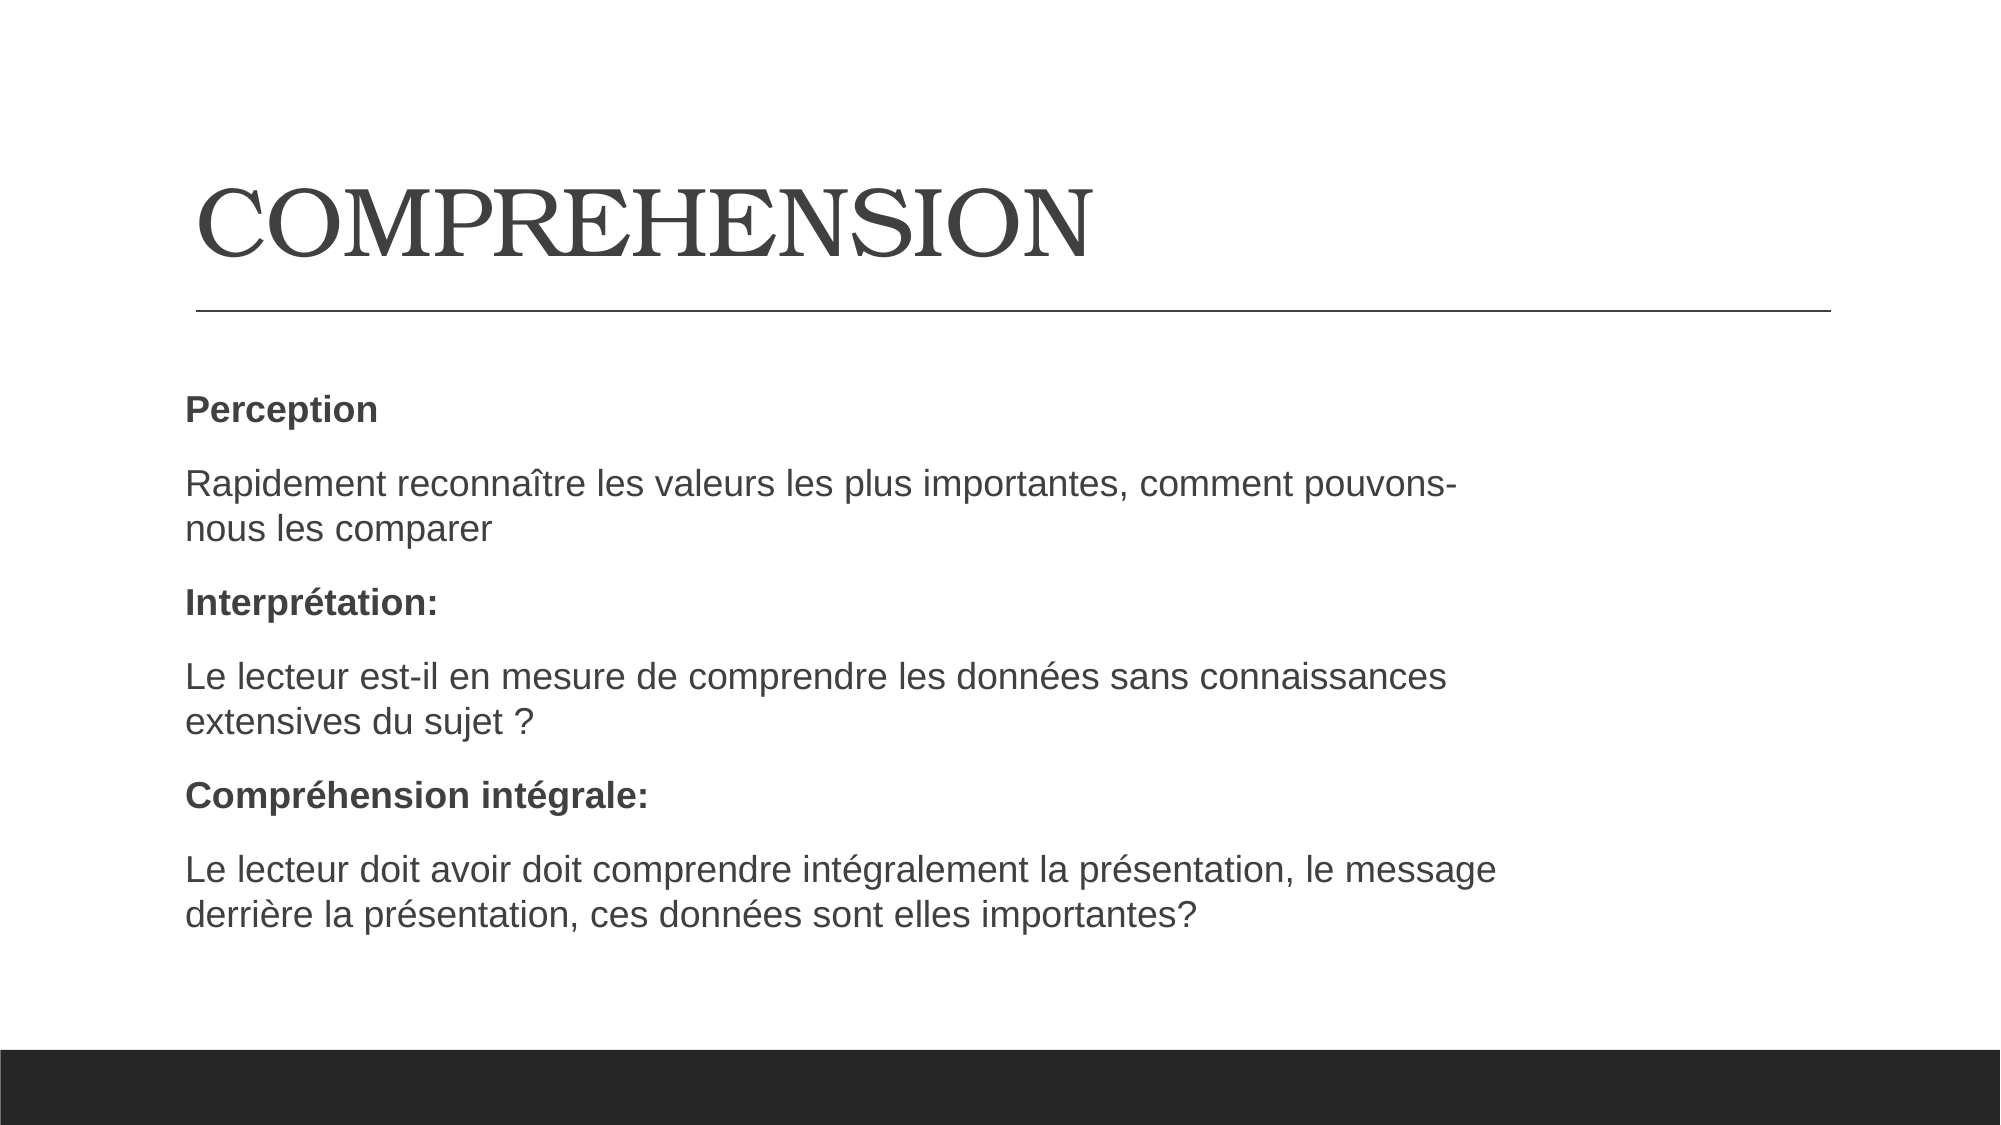

# COMPREHENSION
Perception
Rapidement reconnaître les valeurs les plus importantes, comment pouvons-nous les comparer
Interprétation:
Le lecteur est-il en mesure de comprendre les données sans connaissances extensives du sujet ?
Compréhension intégrale:
Le lecteur doit avoir doit comprendre intégralement la présentation, le message derrière la présentation, ces données sont elles importantes?